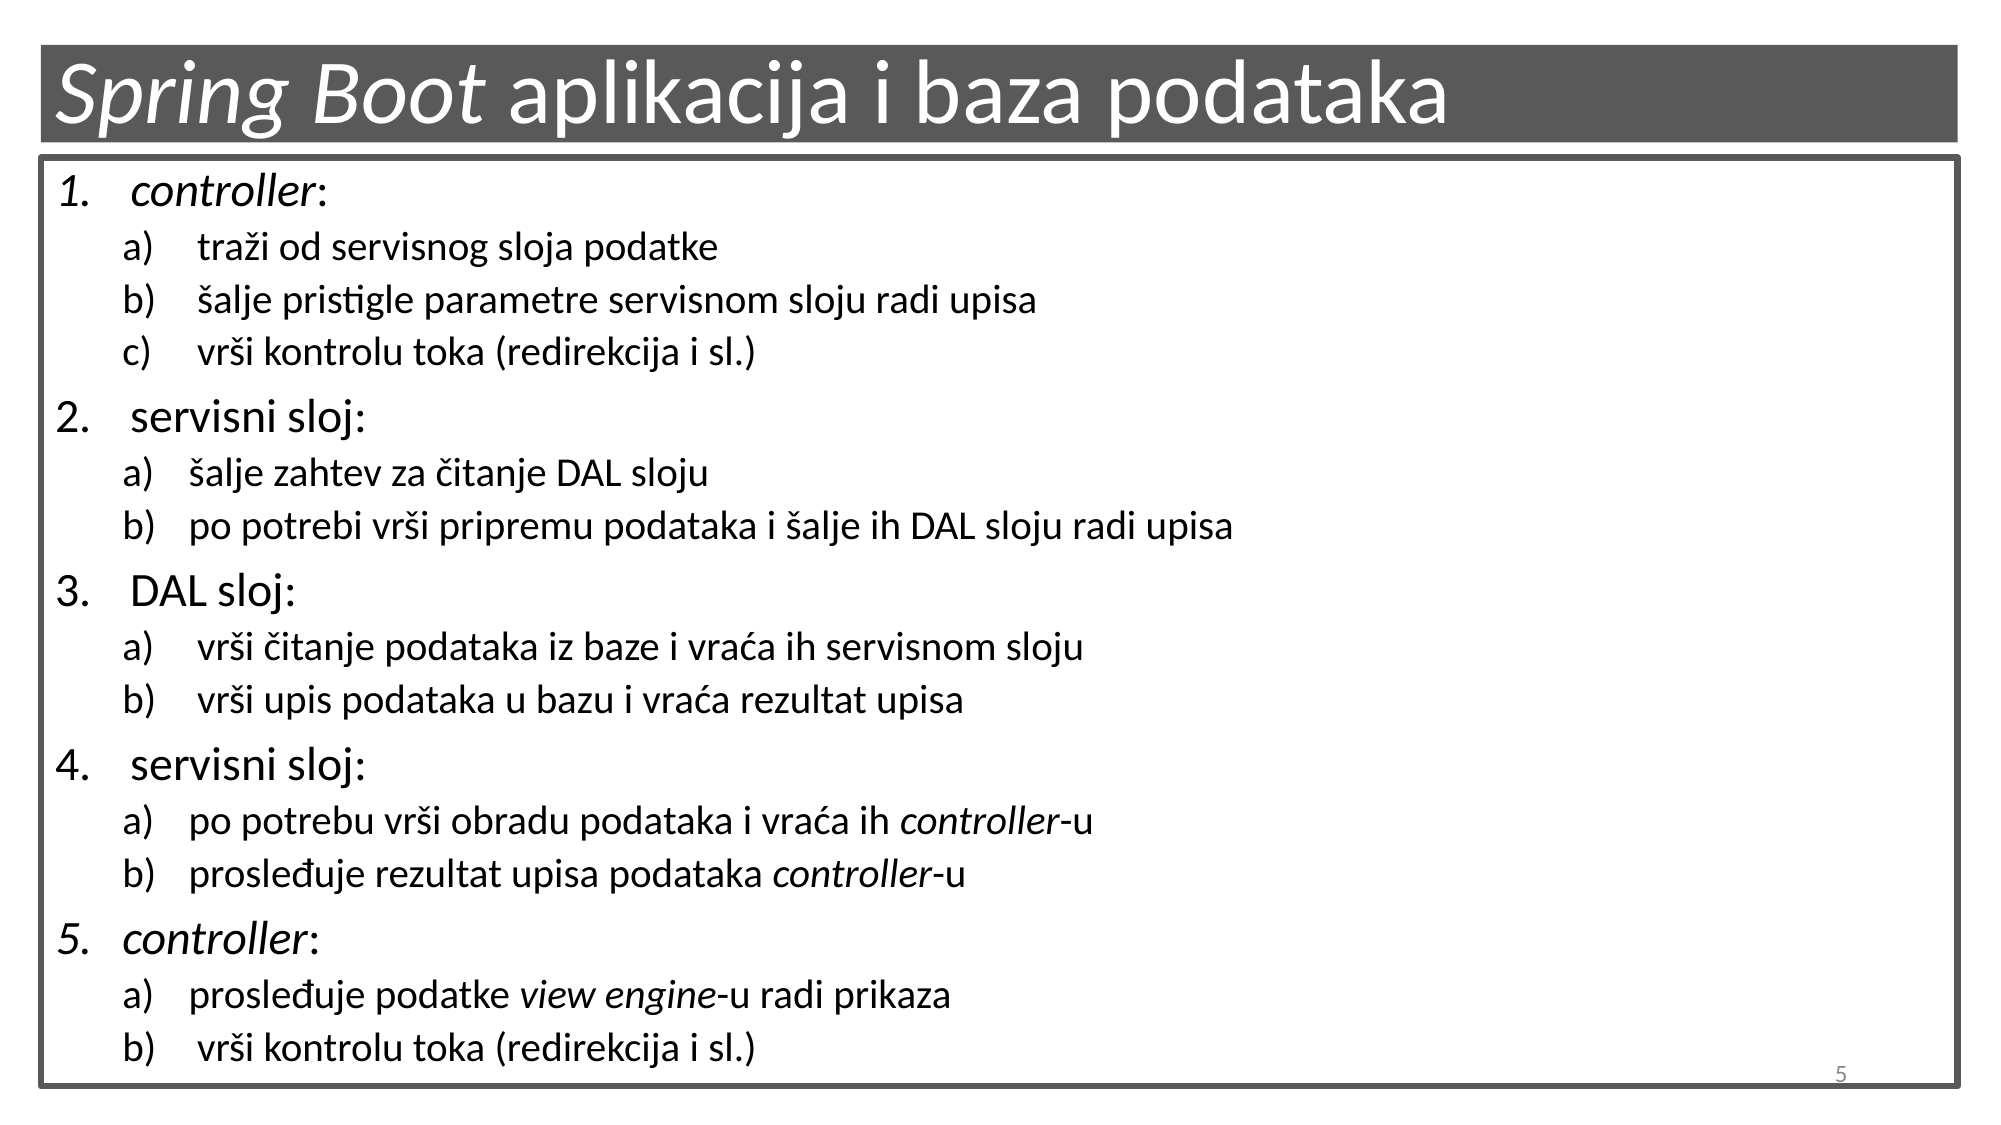

# Spring Boot aplikacija i baza podataka
controller:
traži od servisnog sloja podatke
šalje pristigle parametre servisnom sloju radi upisa
vrši kontrolu toka (redirekcija i sl.)
servisni sloj:
šalje zahtev za čitanje DAL sloju
po potrebi vrši pripremu podataka i šalje ih DAL sloju radi upisa
DAL sloj:
vrši čitanje podataka iz baze i vraća ih servisnom sloju
vrši upis podataka u bazu i vraća rezultat upisa
servisni sloj:
po potrebu vrši obradu podataka i vraća ih controller-u
prosleđuje rezultat upisa podataka controller-u
controller:
prosleđuje podatke view engine-u radi prikaza
vrši kontrolu toka (redirekcija i sl.)
5